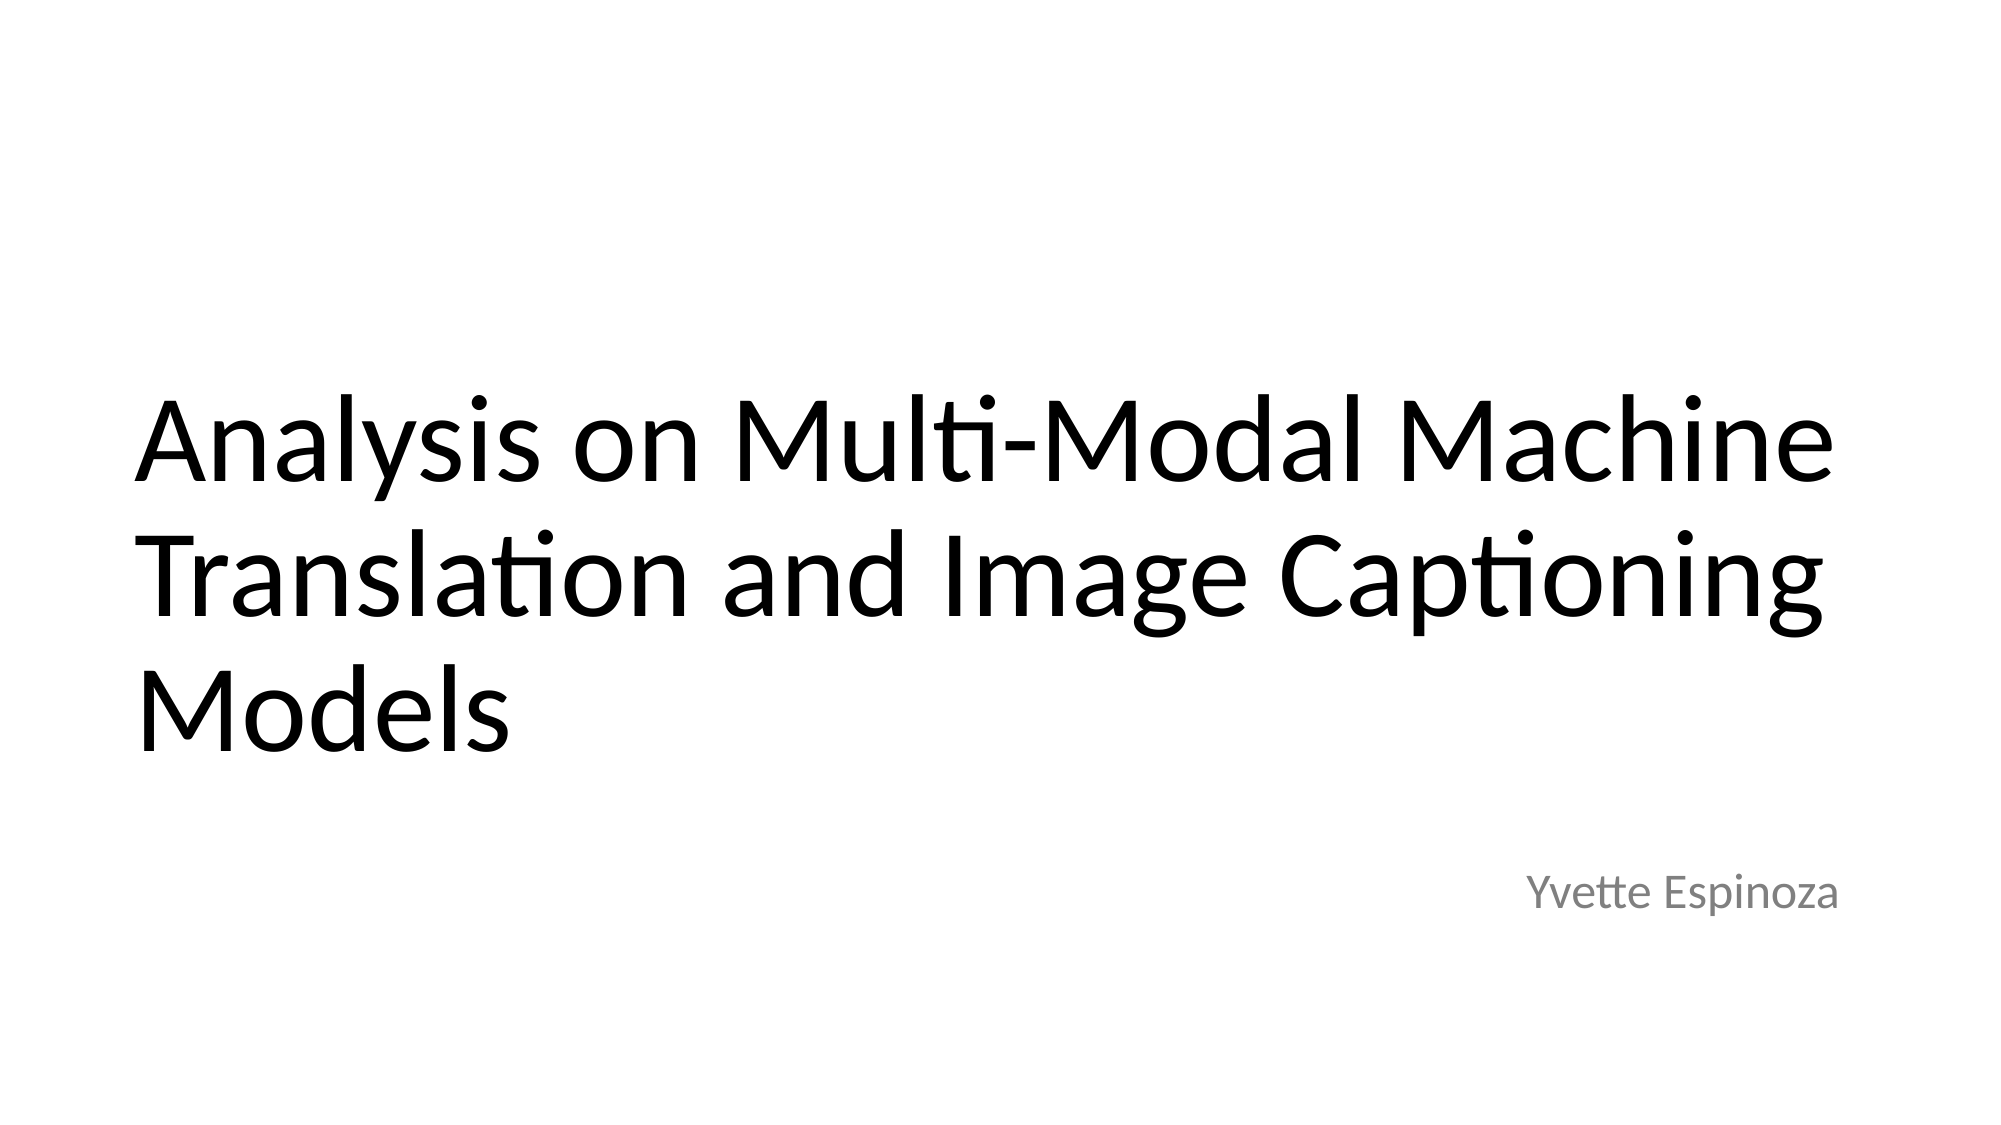

# Analysis on Multi-Modal Machine Translation and Image Captioning Models
Yvette Espinoza